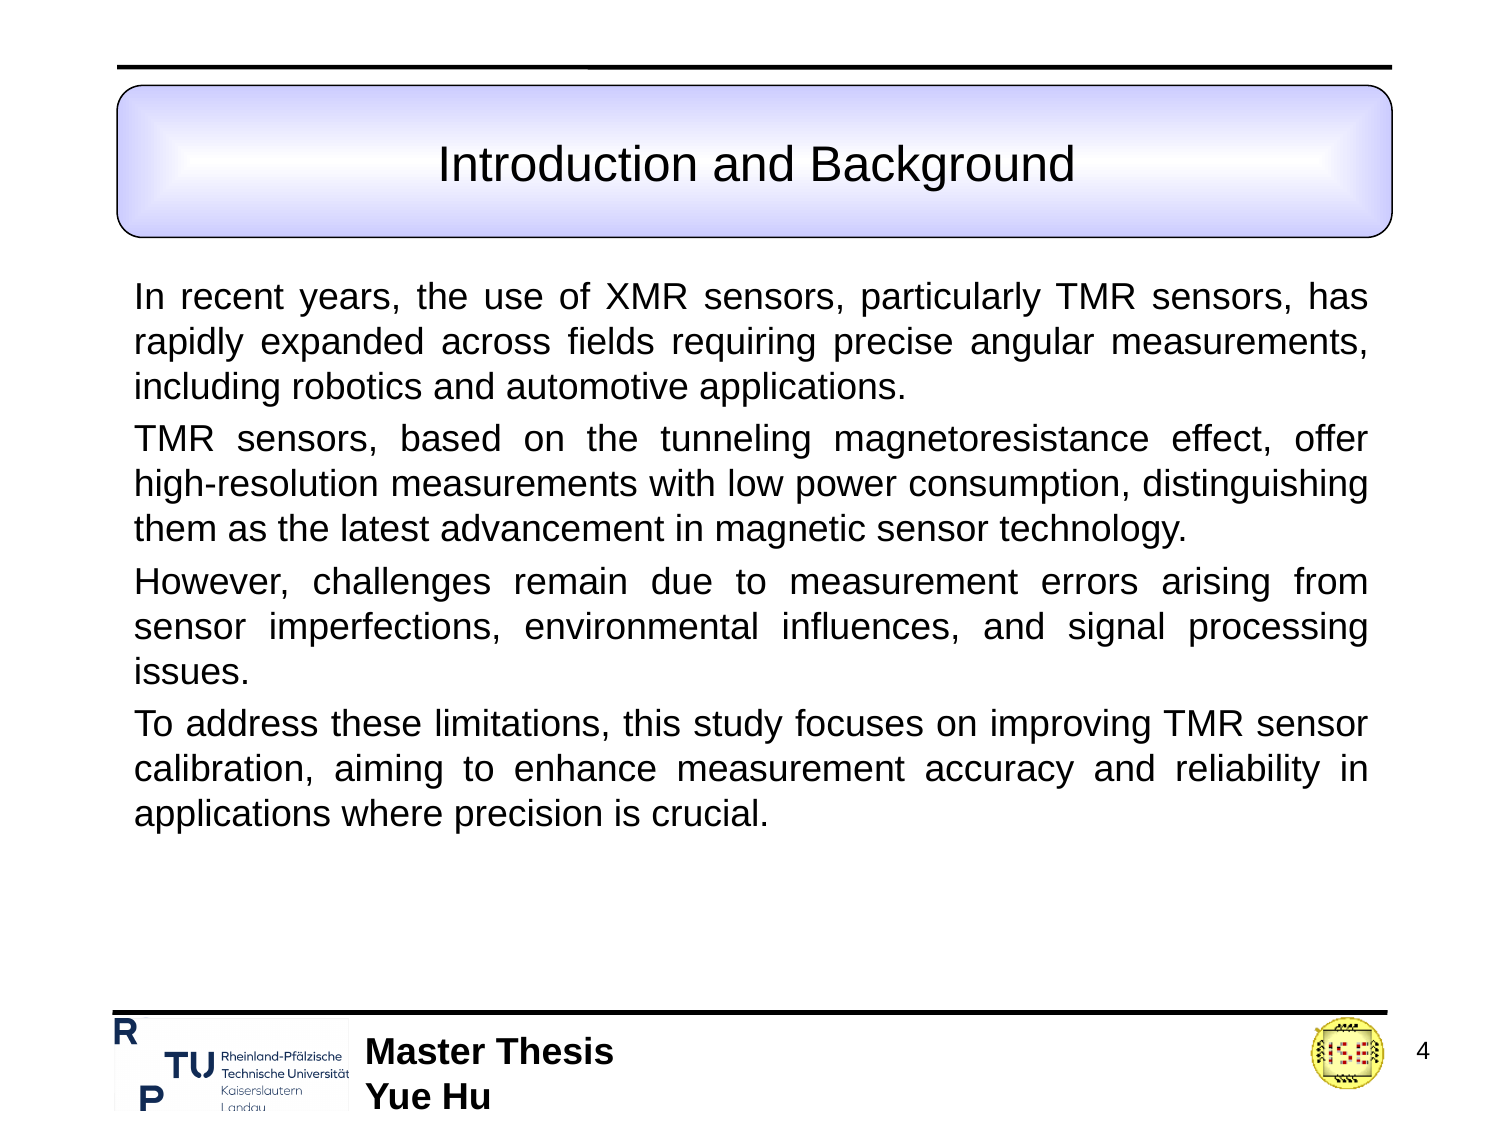

# Introduction and Background
In recent years, the use of XMR sensors, particularly TMR sensors, has rapidly expanded across fields requiring precise angular measurements, including robotics and automotive applications.
TMR sensors, based on the tunneling magnetoresistance effect, offer high-resolution measurements with low power consumption, distinguishing them as the latest advancement in magnetic sensor technology.
However, challenges remain due to measurement errors arising from sensor imperfections, environmental influences, and signal processing issues.
To address these limitations, this study focuses on improving TMR sensor calibration, aiming to enhance measurement accuracy and reliability in applications where precision is crucial.